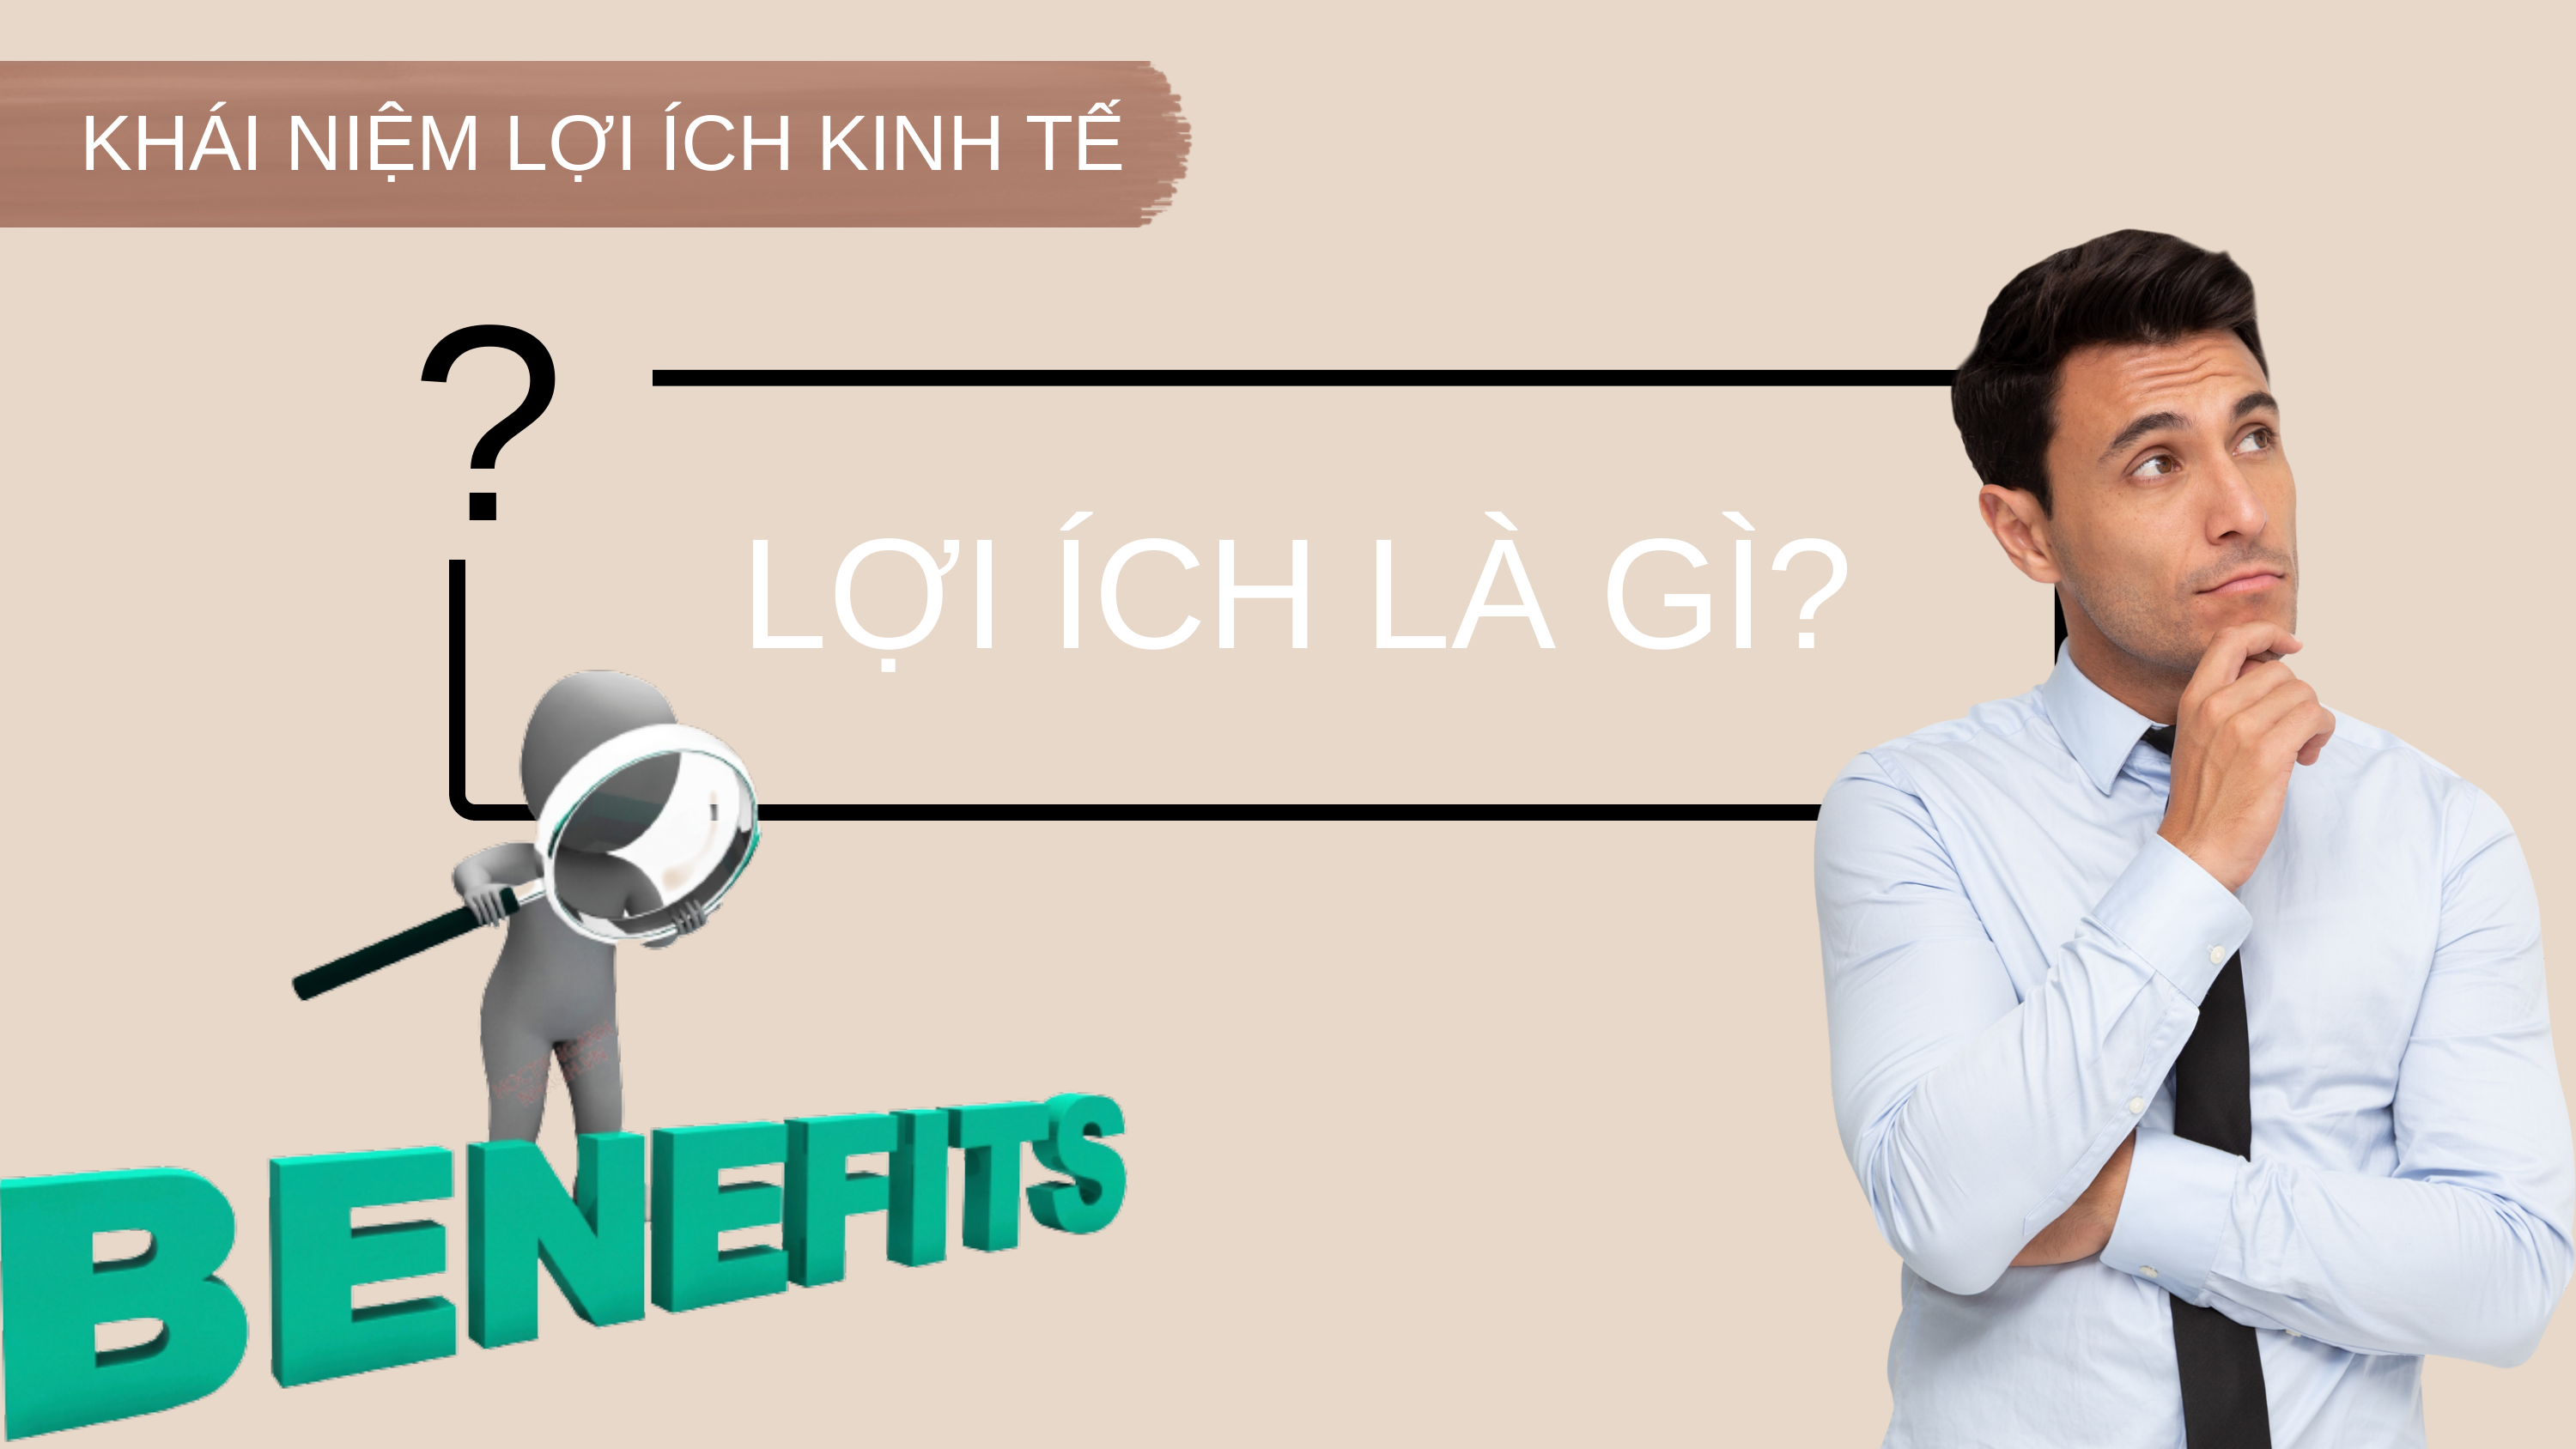

KHÁI NIỆM LỢI ÍCH KINH TẾ
?

LỢI ÍCH LÀ GÌ?